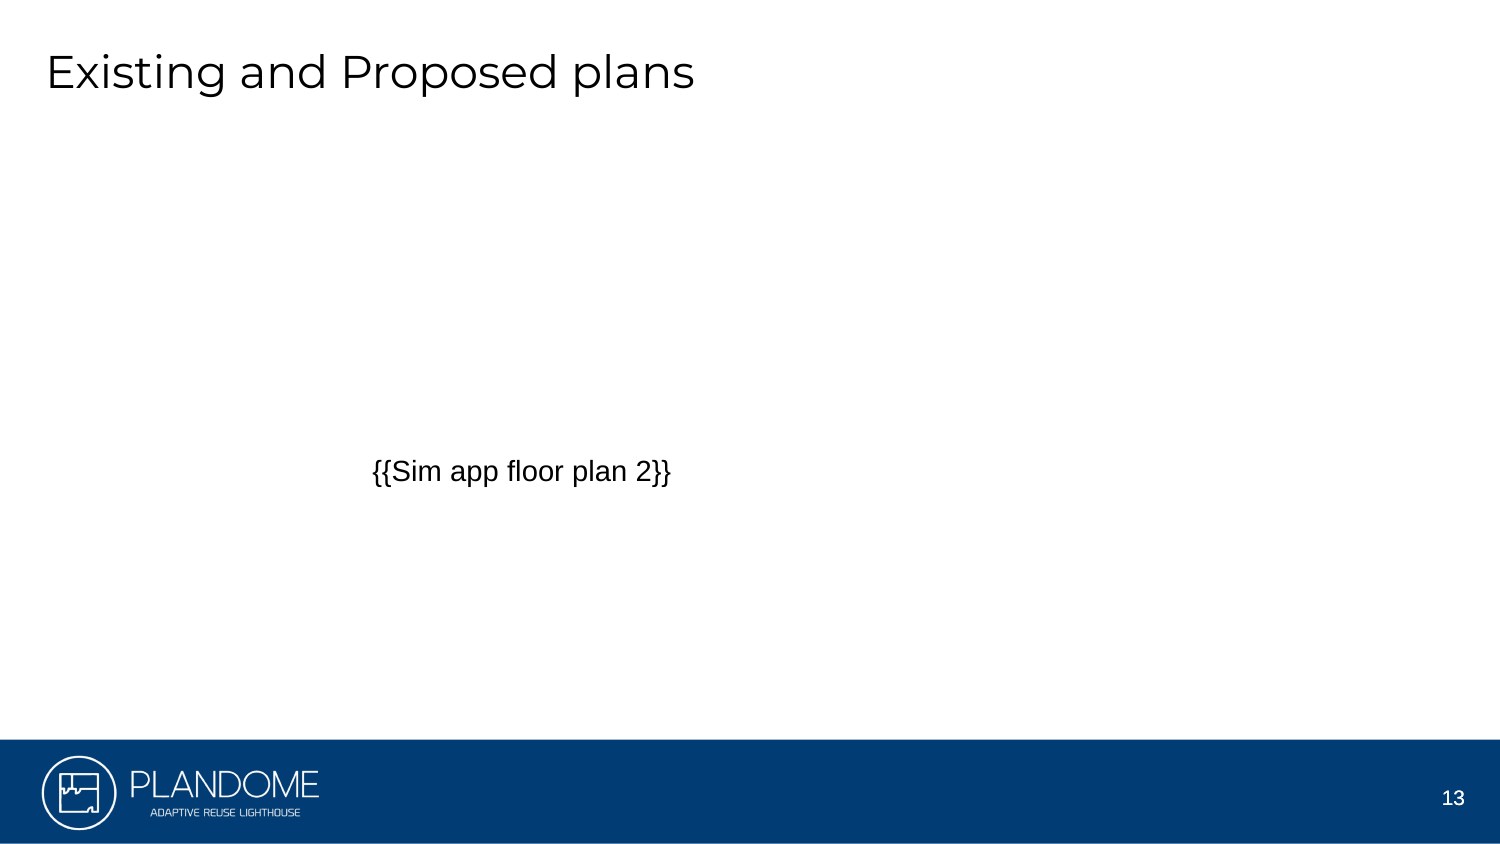

Existing and Proposed plans
{{Sim app floor plan 2}}
13
13